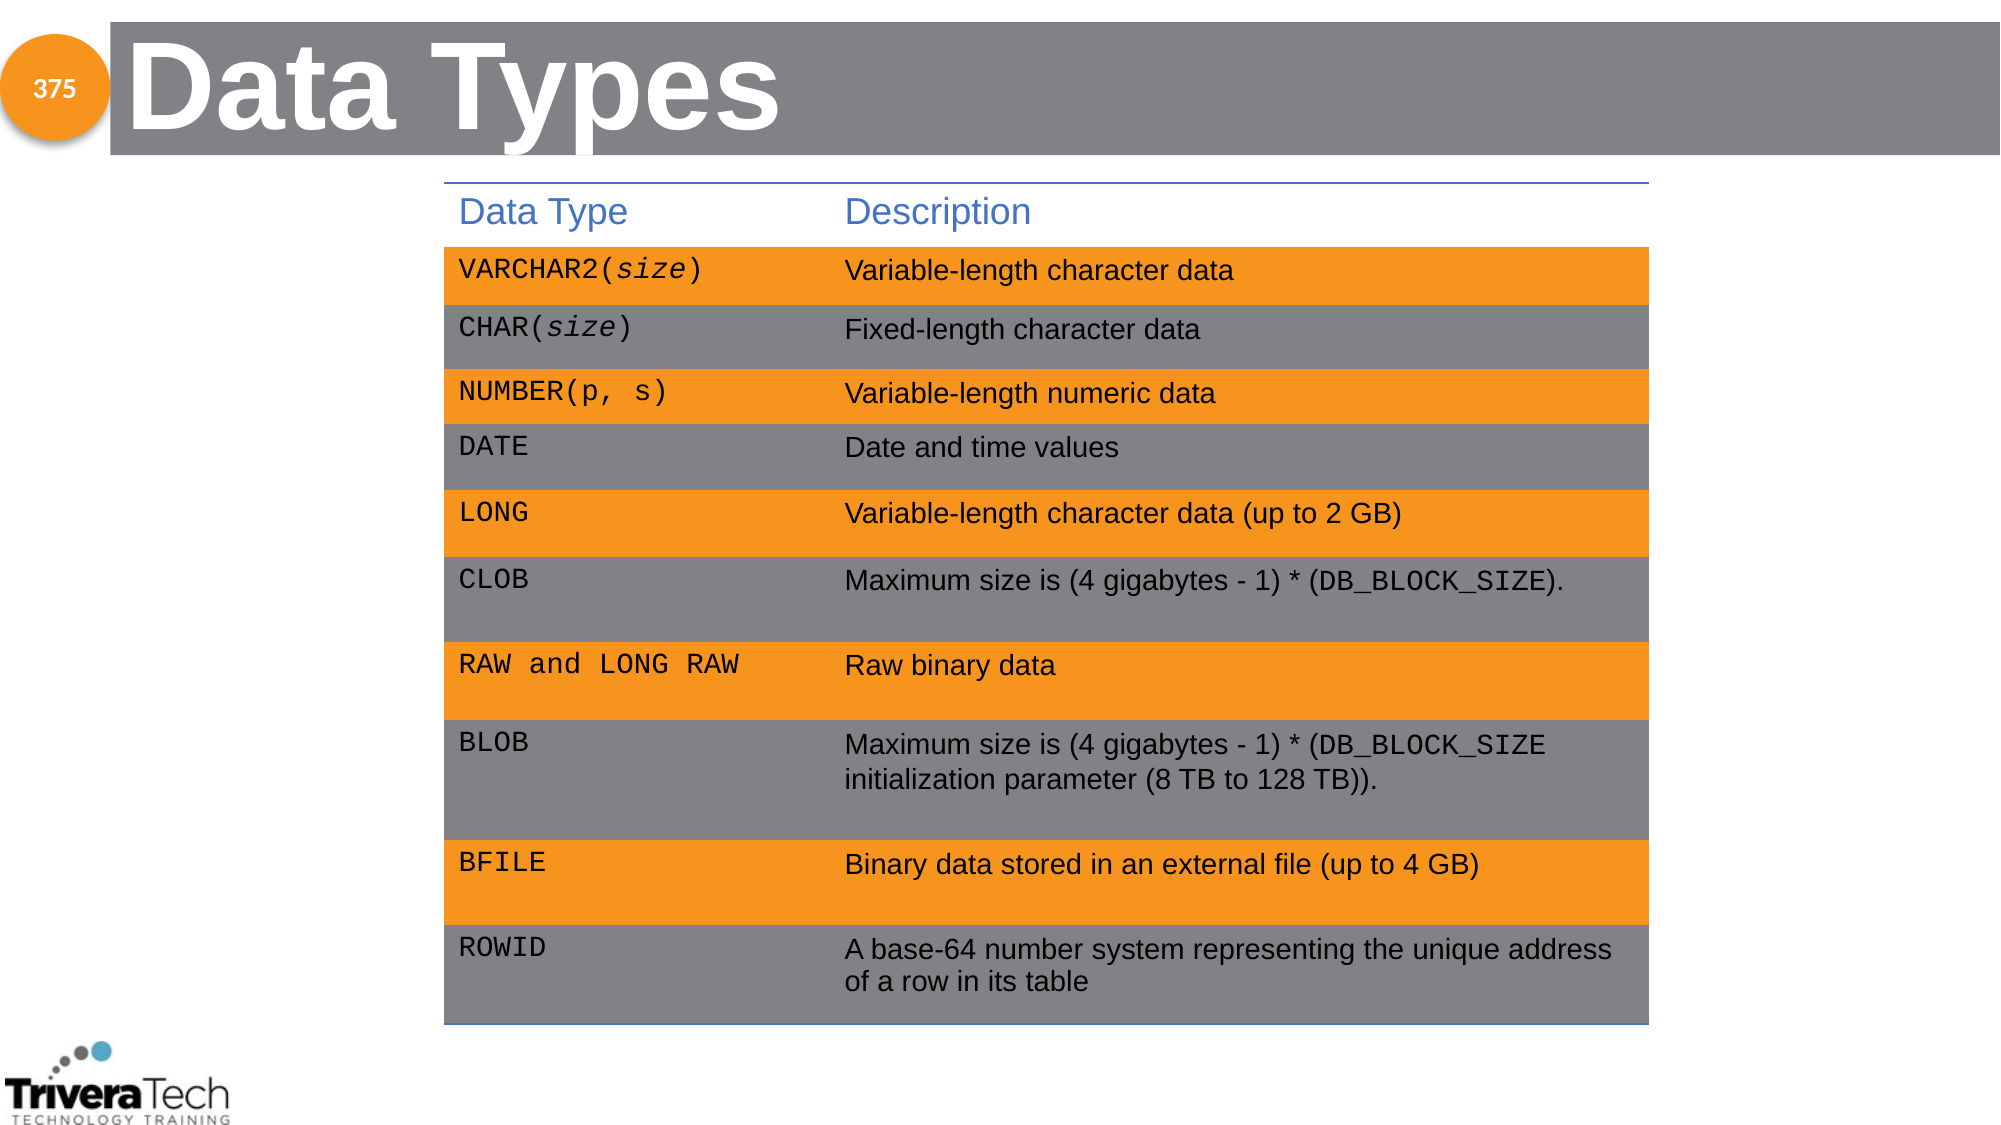

# Data Types
375

| Data Type | Description |
| --- | --- |
| VARCHAR2(size) | Variable-length character data |
| CHAR(size) | Fixed-length character data |
| NUMBER(p, s) | Variable-length numeric data |
| DATE | Date and time values |
| LONG | Variable-length character data (up to 2 GB) |
| CLOB | Maximum size is (4 gigabytes - 1) \* (DB\_BLOCK\_SIZE). |
| RAW and LONG RAW | Raw binary data |
| BLOB | Maximum size is (4 gigabytes - 1) \* (DB\_BLOCK\_SIZE initialization parameter (8 TB to 128 TB)). |
| BFILE | Binary data stored in an external file (up to 4 GB) |
| ROWID | A base-64 number system representing the unique address of a row in its table |